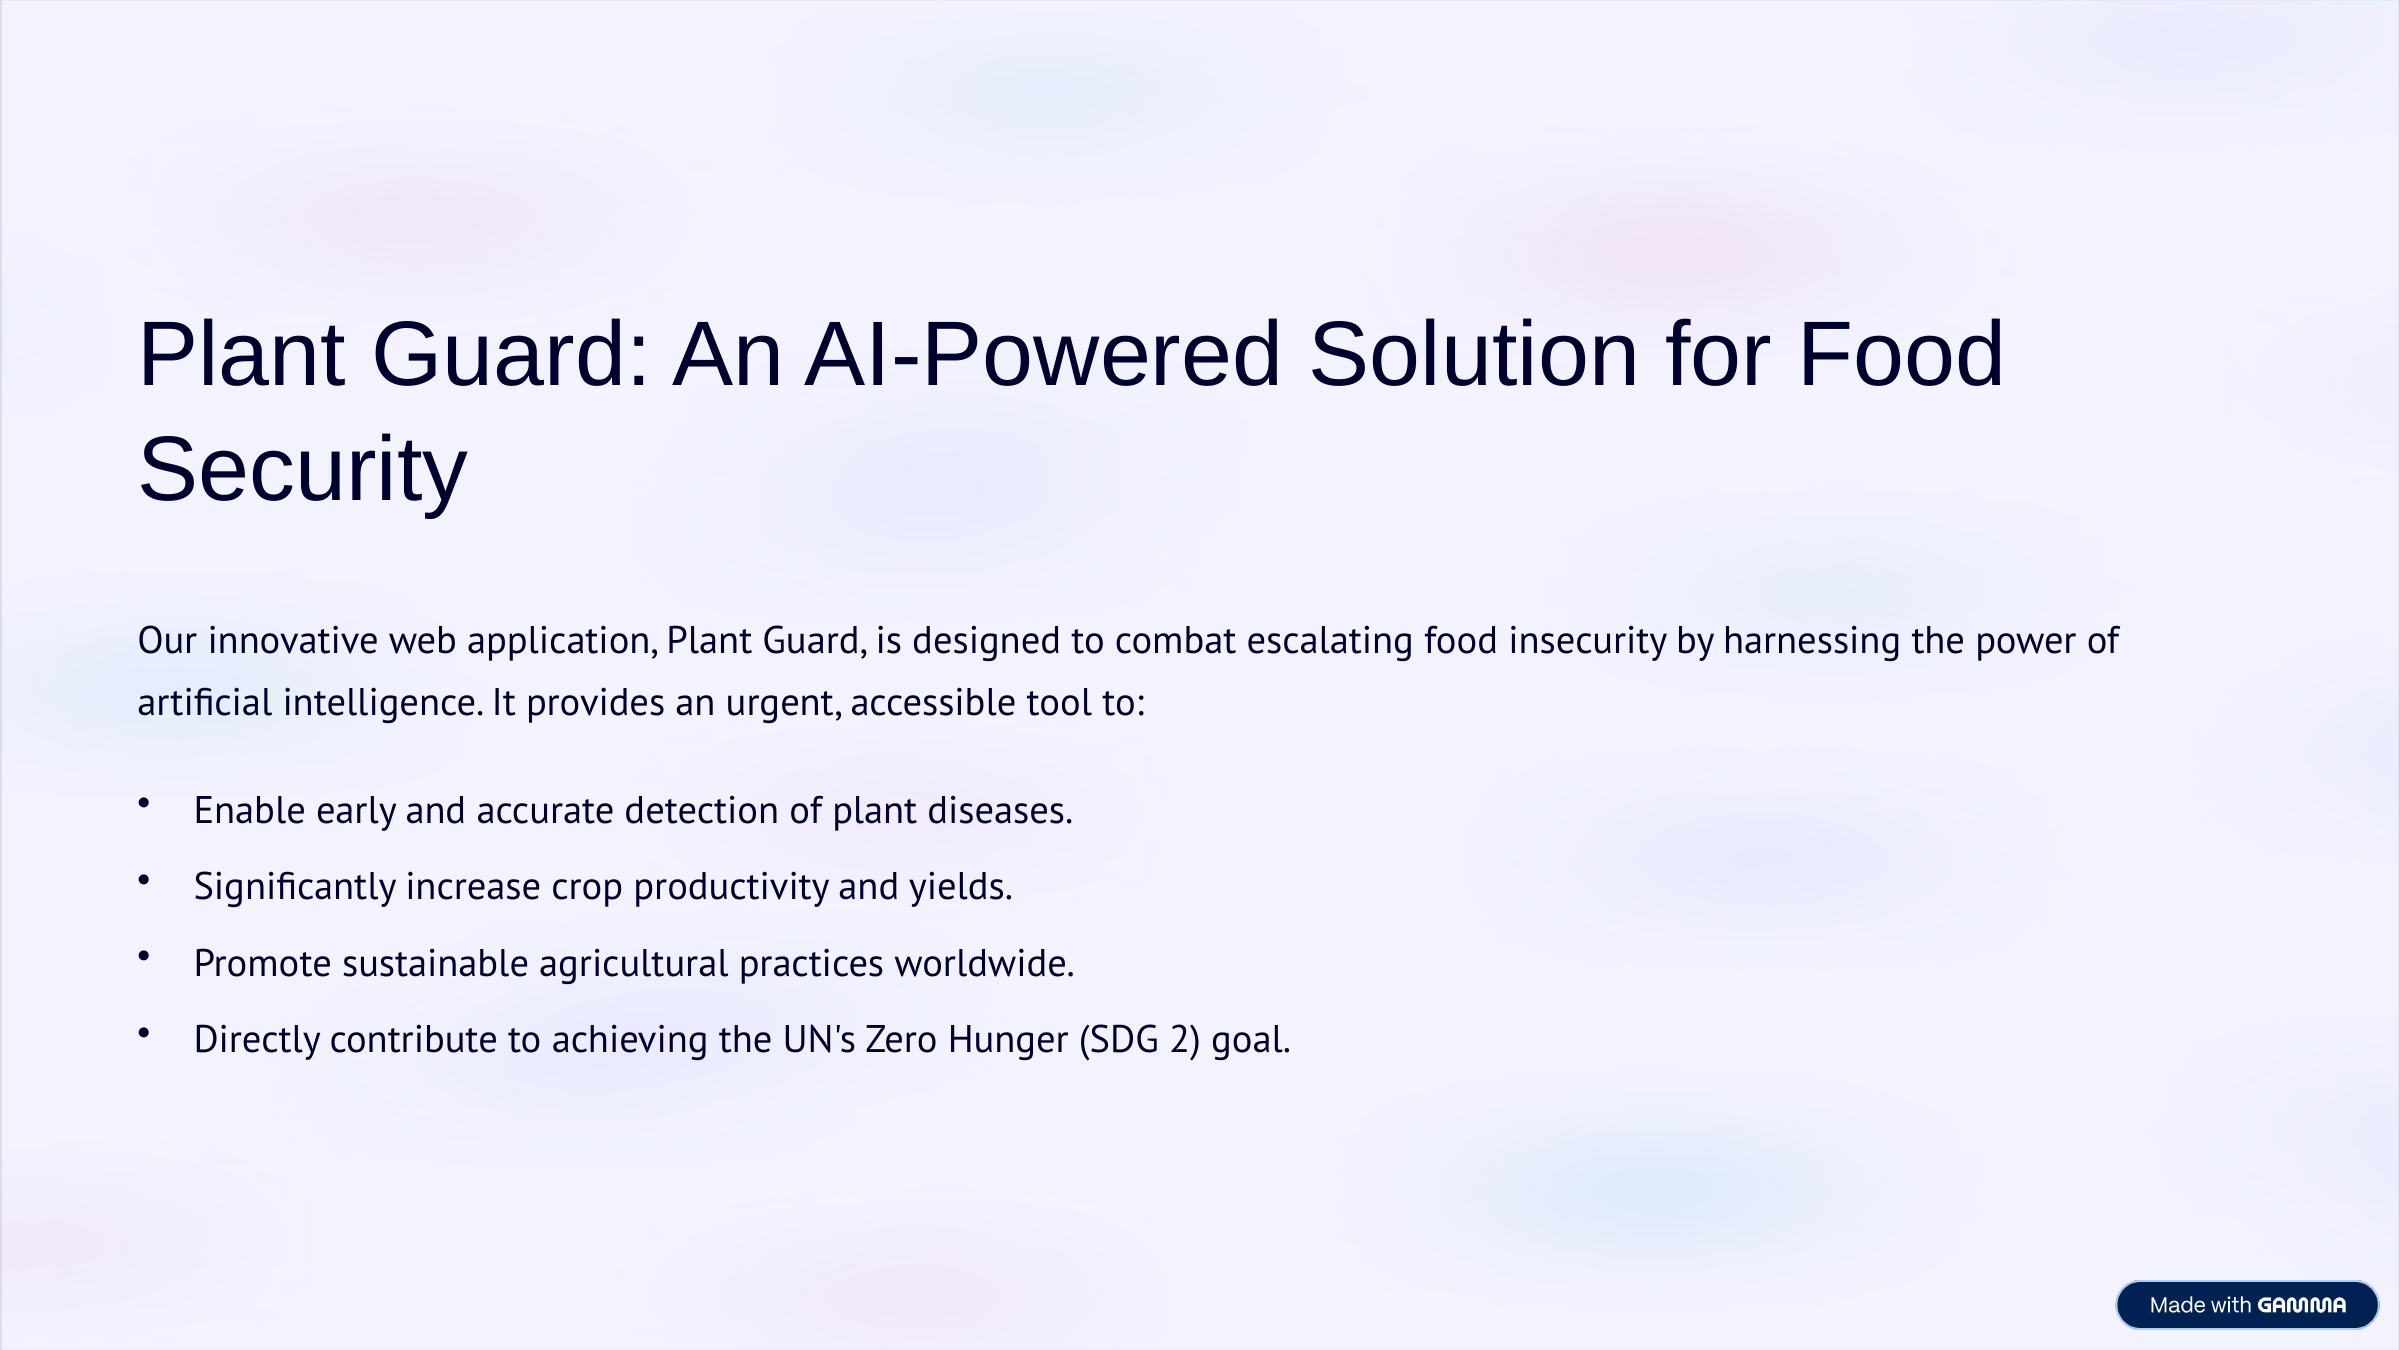

Plant Guard: An AI-Powered Solution for Food Security
Our innovative web application, Plant Guard, is designed to combat escalating food insecurity by harnessing the power of artificial intelligence. It provides an urgent, accessible tool to:
Enable early and accurate detection of plant diseases.
Significantly increase crop productivity and yields.
Promote sustainable agricultural practices worldwide.
Directly contribute to achieving the UN's Zero Hunger (SDG 2) goal.